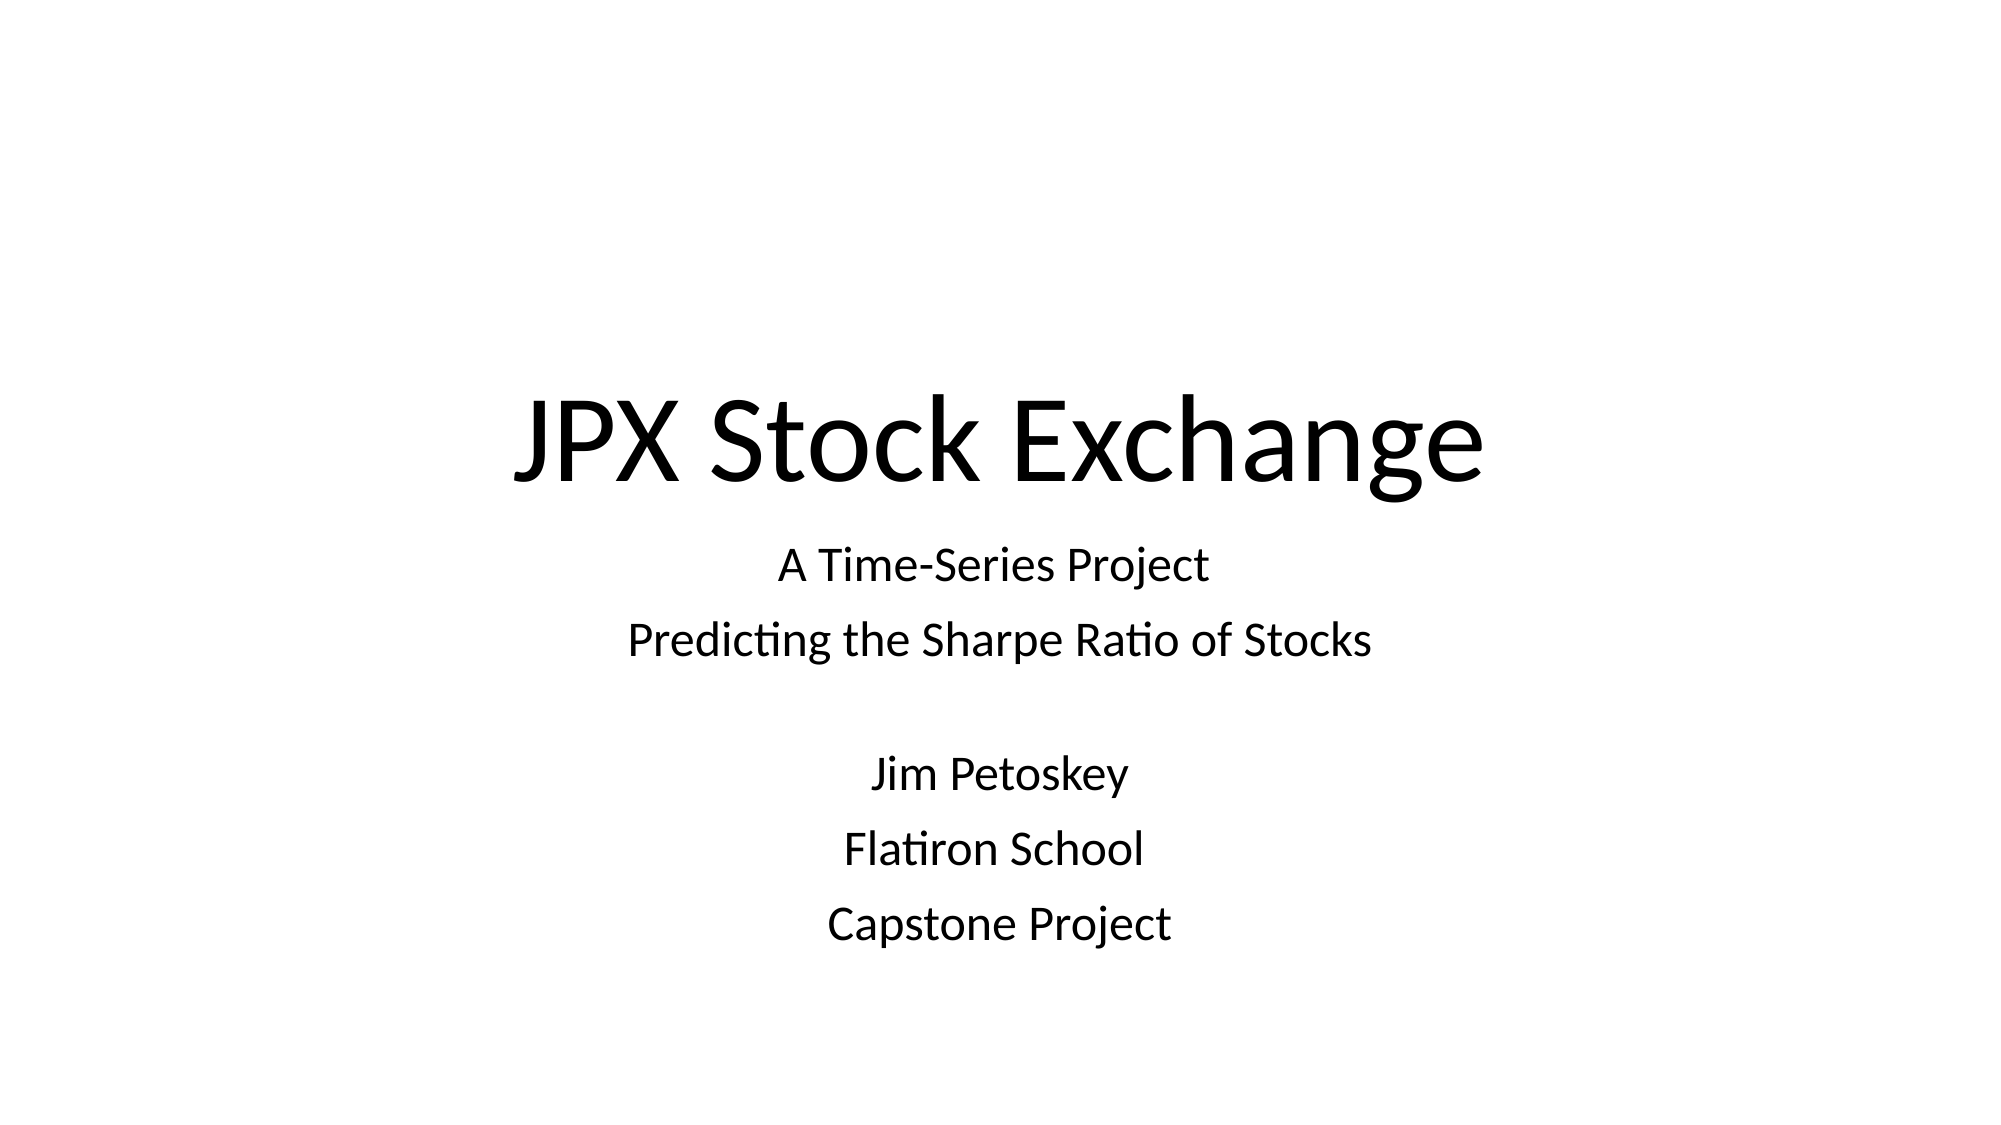

# JPX Stock Exchange
A Time-Series Project
Predicting the Sharpe Ratio of Stocks
Jim Petoskey
Flatiron School
Capstone Project